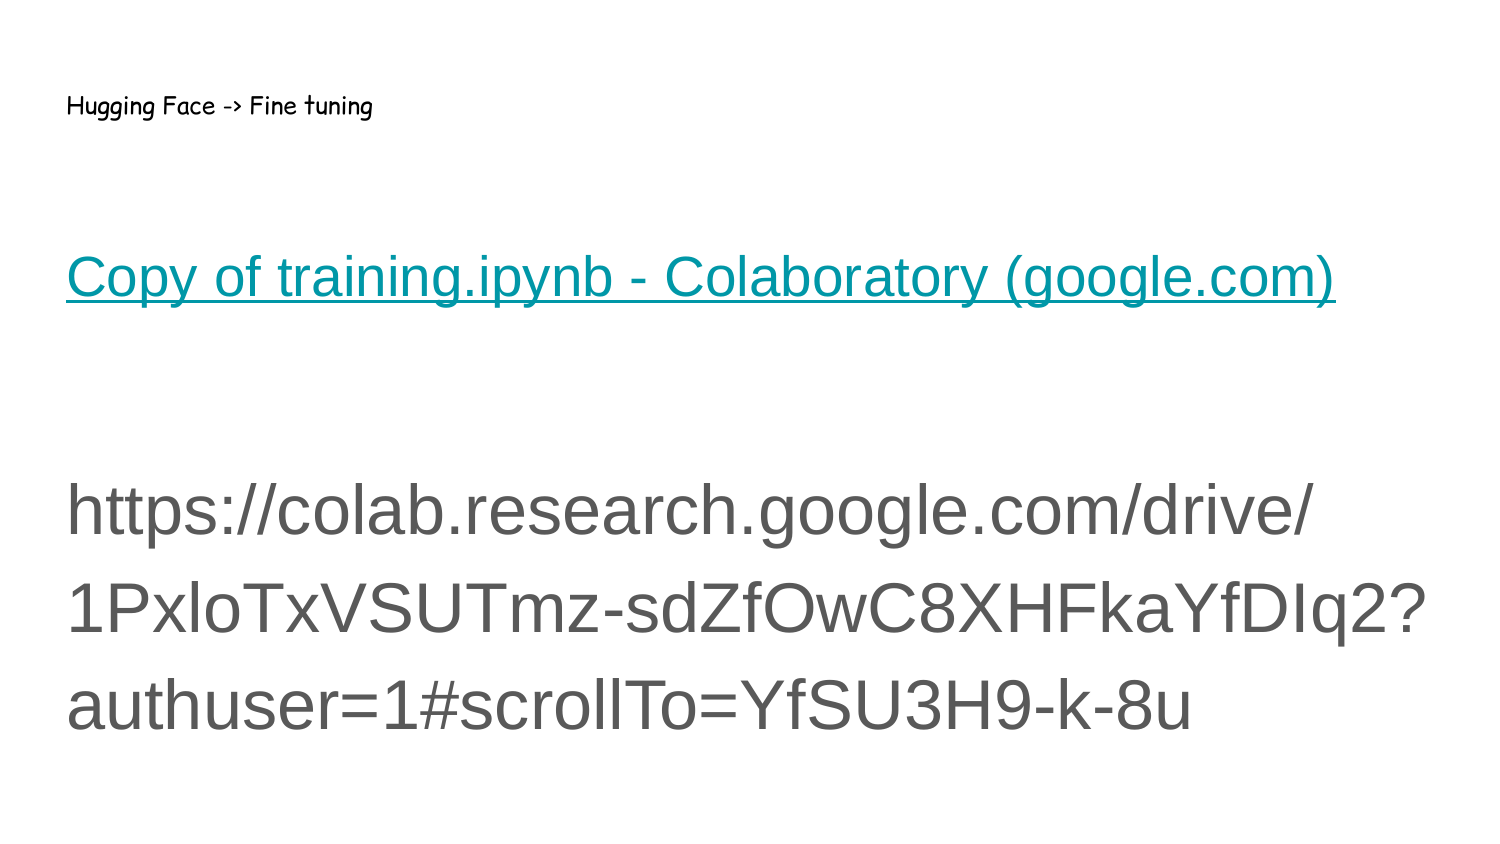

# Hugging Face -> Fine tuning

Copy of training.ipynb - Colaboratory (google.com)

https://colab.research.google.com/drive/1PxloTxVSUTmz-sdZfOwC8XHFkaYfDIq2?authuser=1#scrollTo=YfSU3H9-k-8u